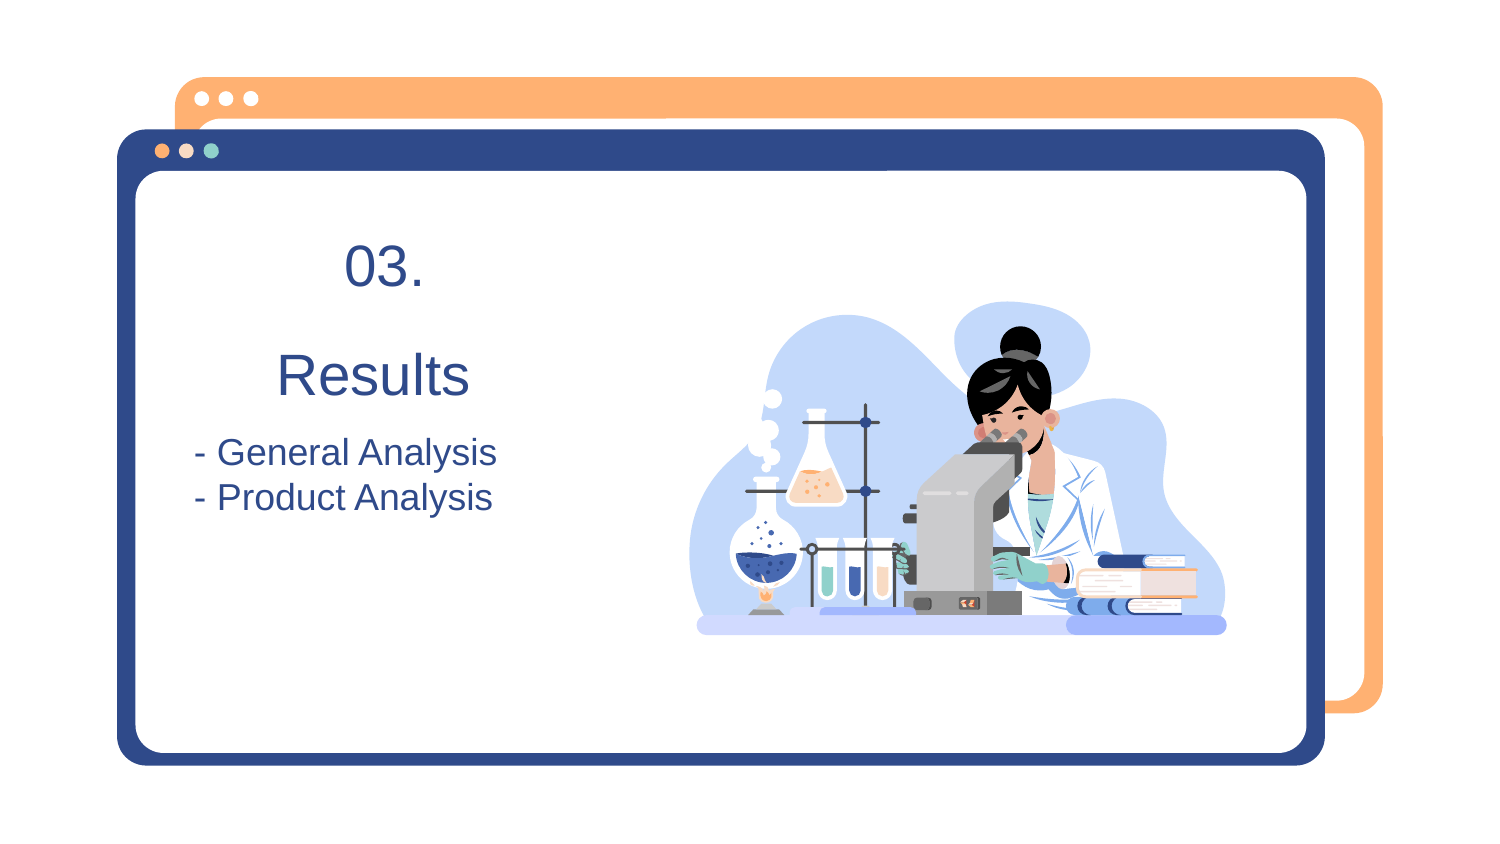

03.

# Results
- General Analysis
- Product Analysis